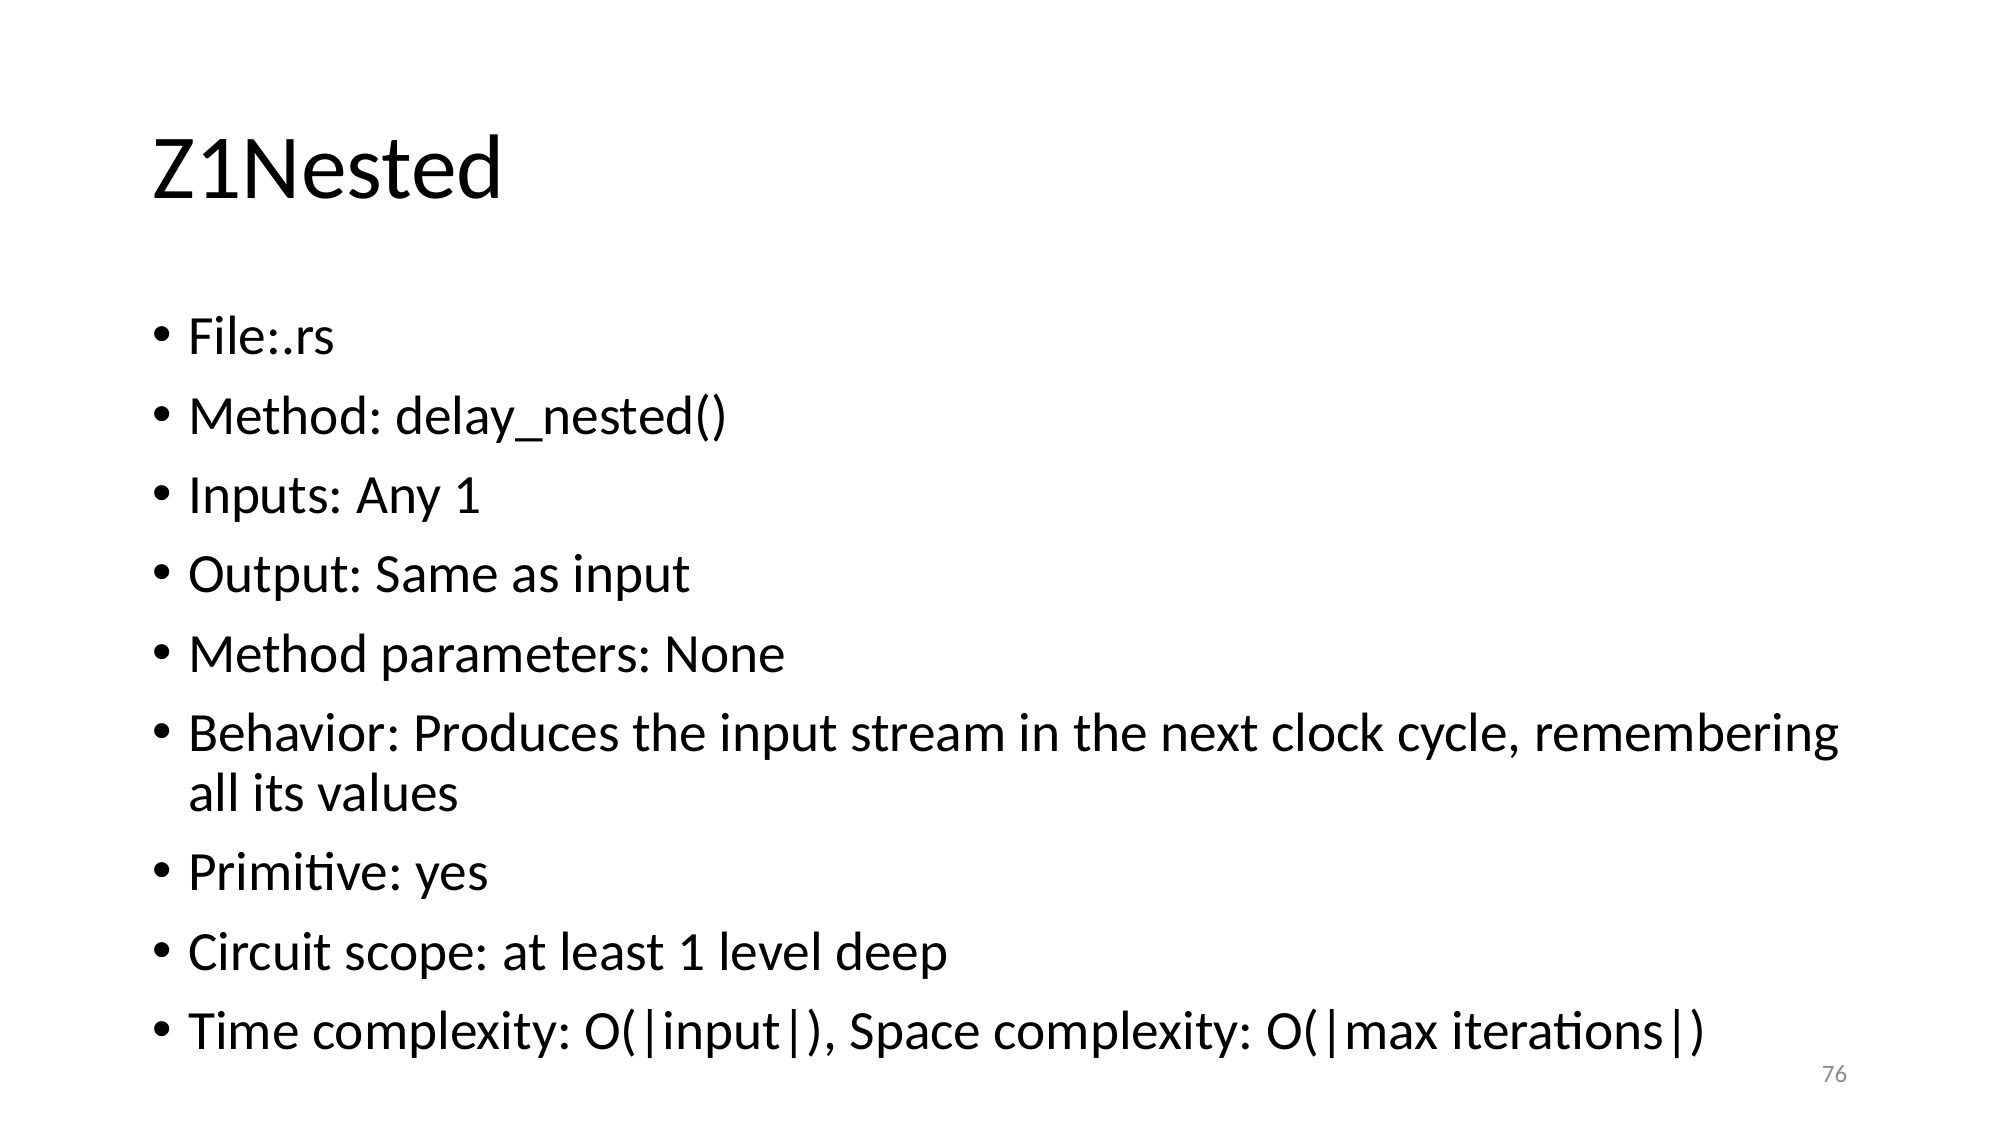

# Z1Nested
File:.rs
Method: delay_nested()
Inputs: Any 1
Output: Same as input
Method parameters: None
Behavior: Produces the input stream in the next clock cycle, remembering all its values
Primitive: yes
Circuit scope: at least 1 level deep
Time complexity: O(|input|), Space complexity: O(|max iterations|)

76